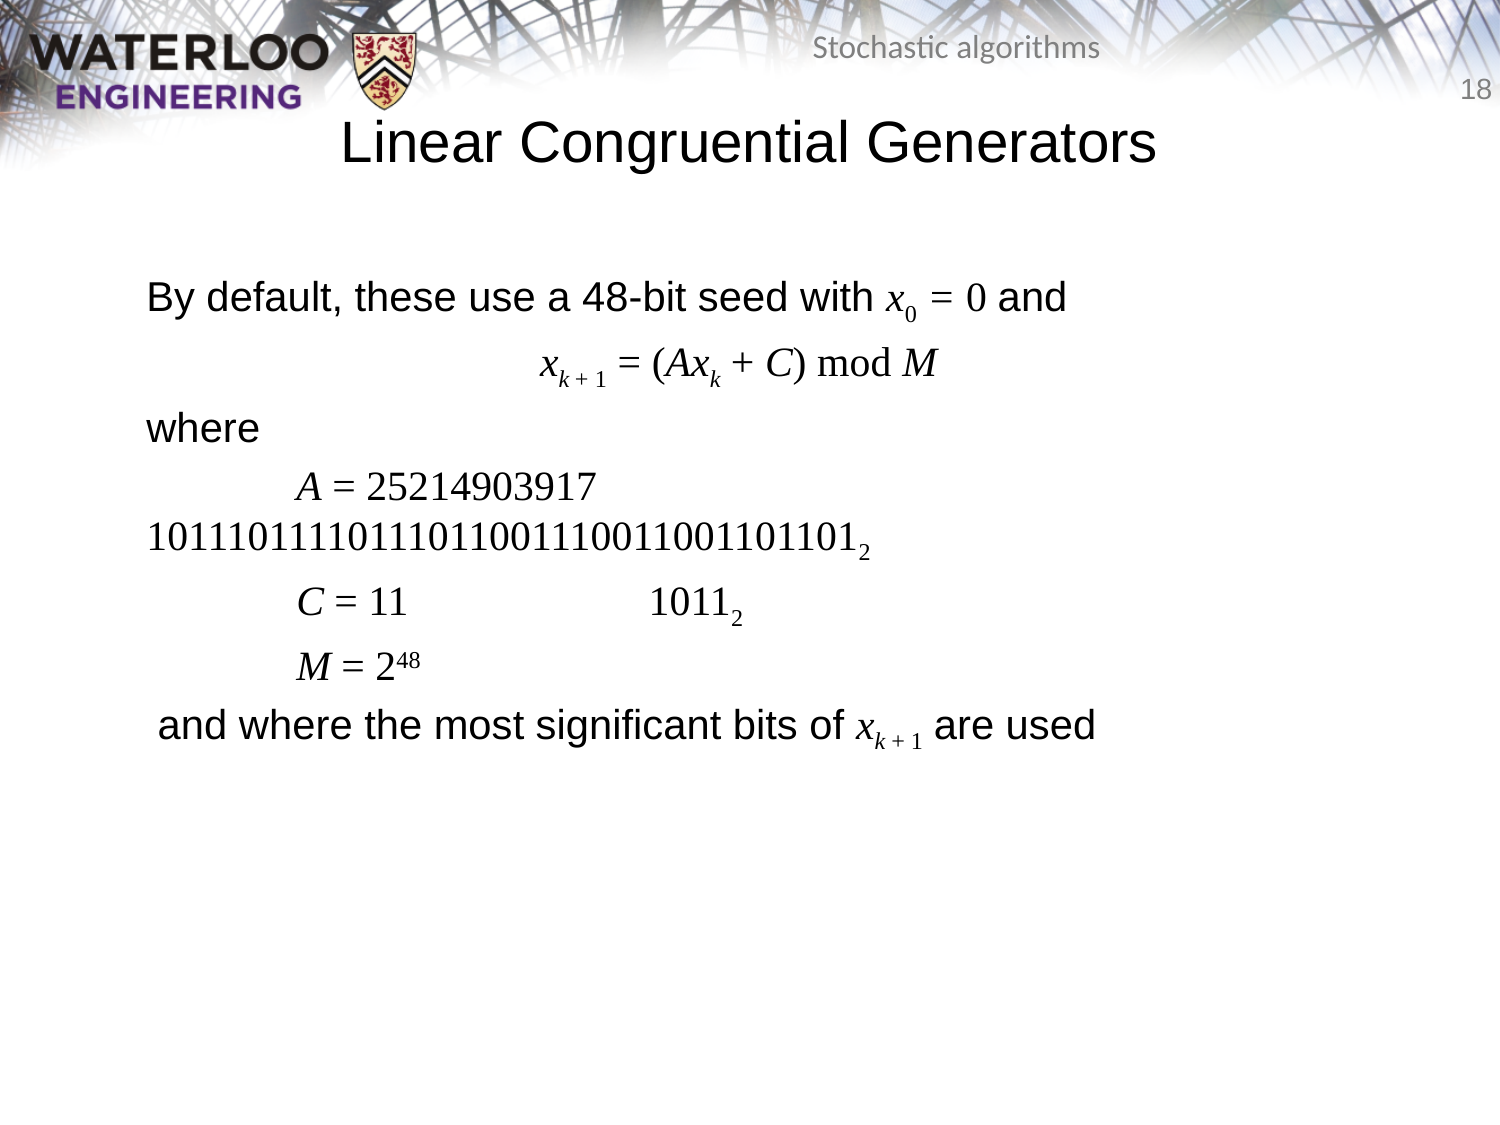

# Linear Congruential Generators
	By default, these use a 48-bit seed with x0 = 0 and
xk + 1 = (Axk + C) mod M
	where
		A = 25214903917	     101110111101110110011100110011011012
		C = 11		     10112
		M = 248
	 and where the most significant bits of xk + 1 are used